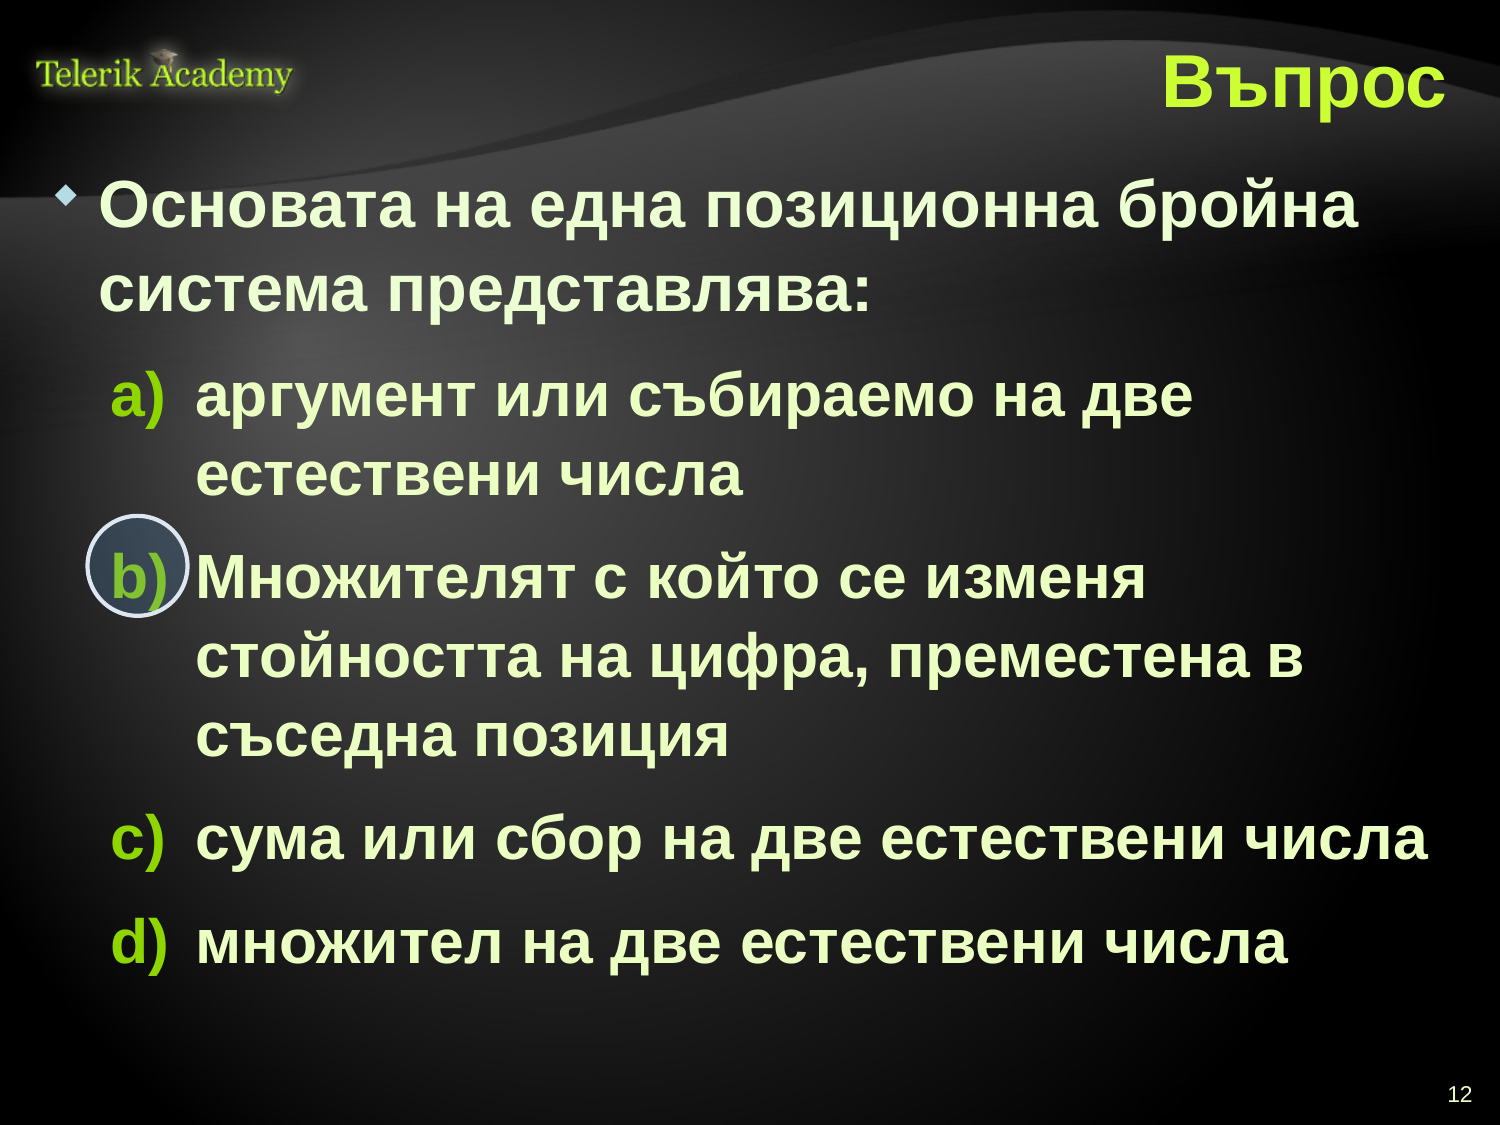

# Въпрос
Основата на една позиционна бройна система представлява:
аргумент или събираемо на две естествени числа
Множителят с който се изменя стойността на цифра, преместена в съседна позиция
сума или сбор на две естествени числа
множител на две естествени числа

12